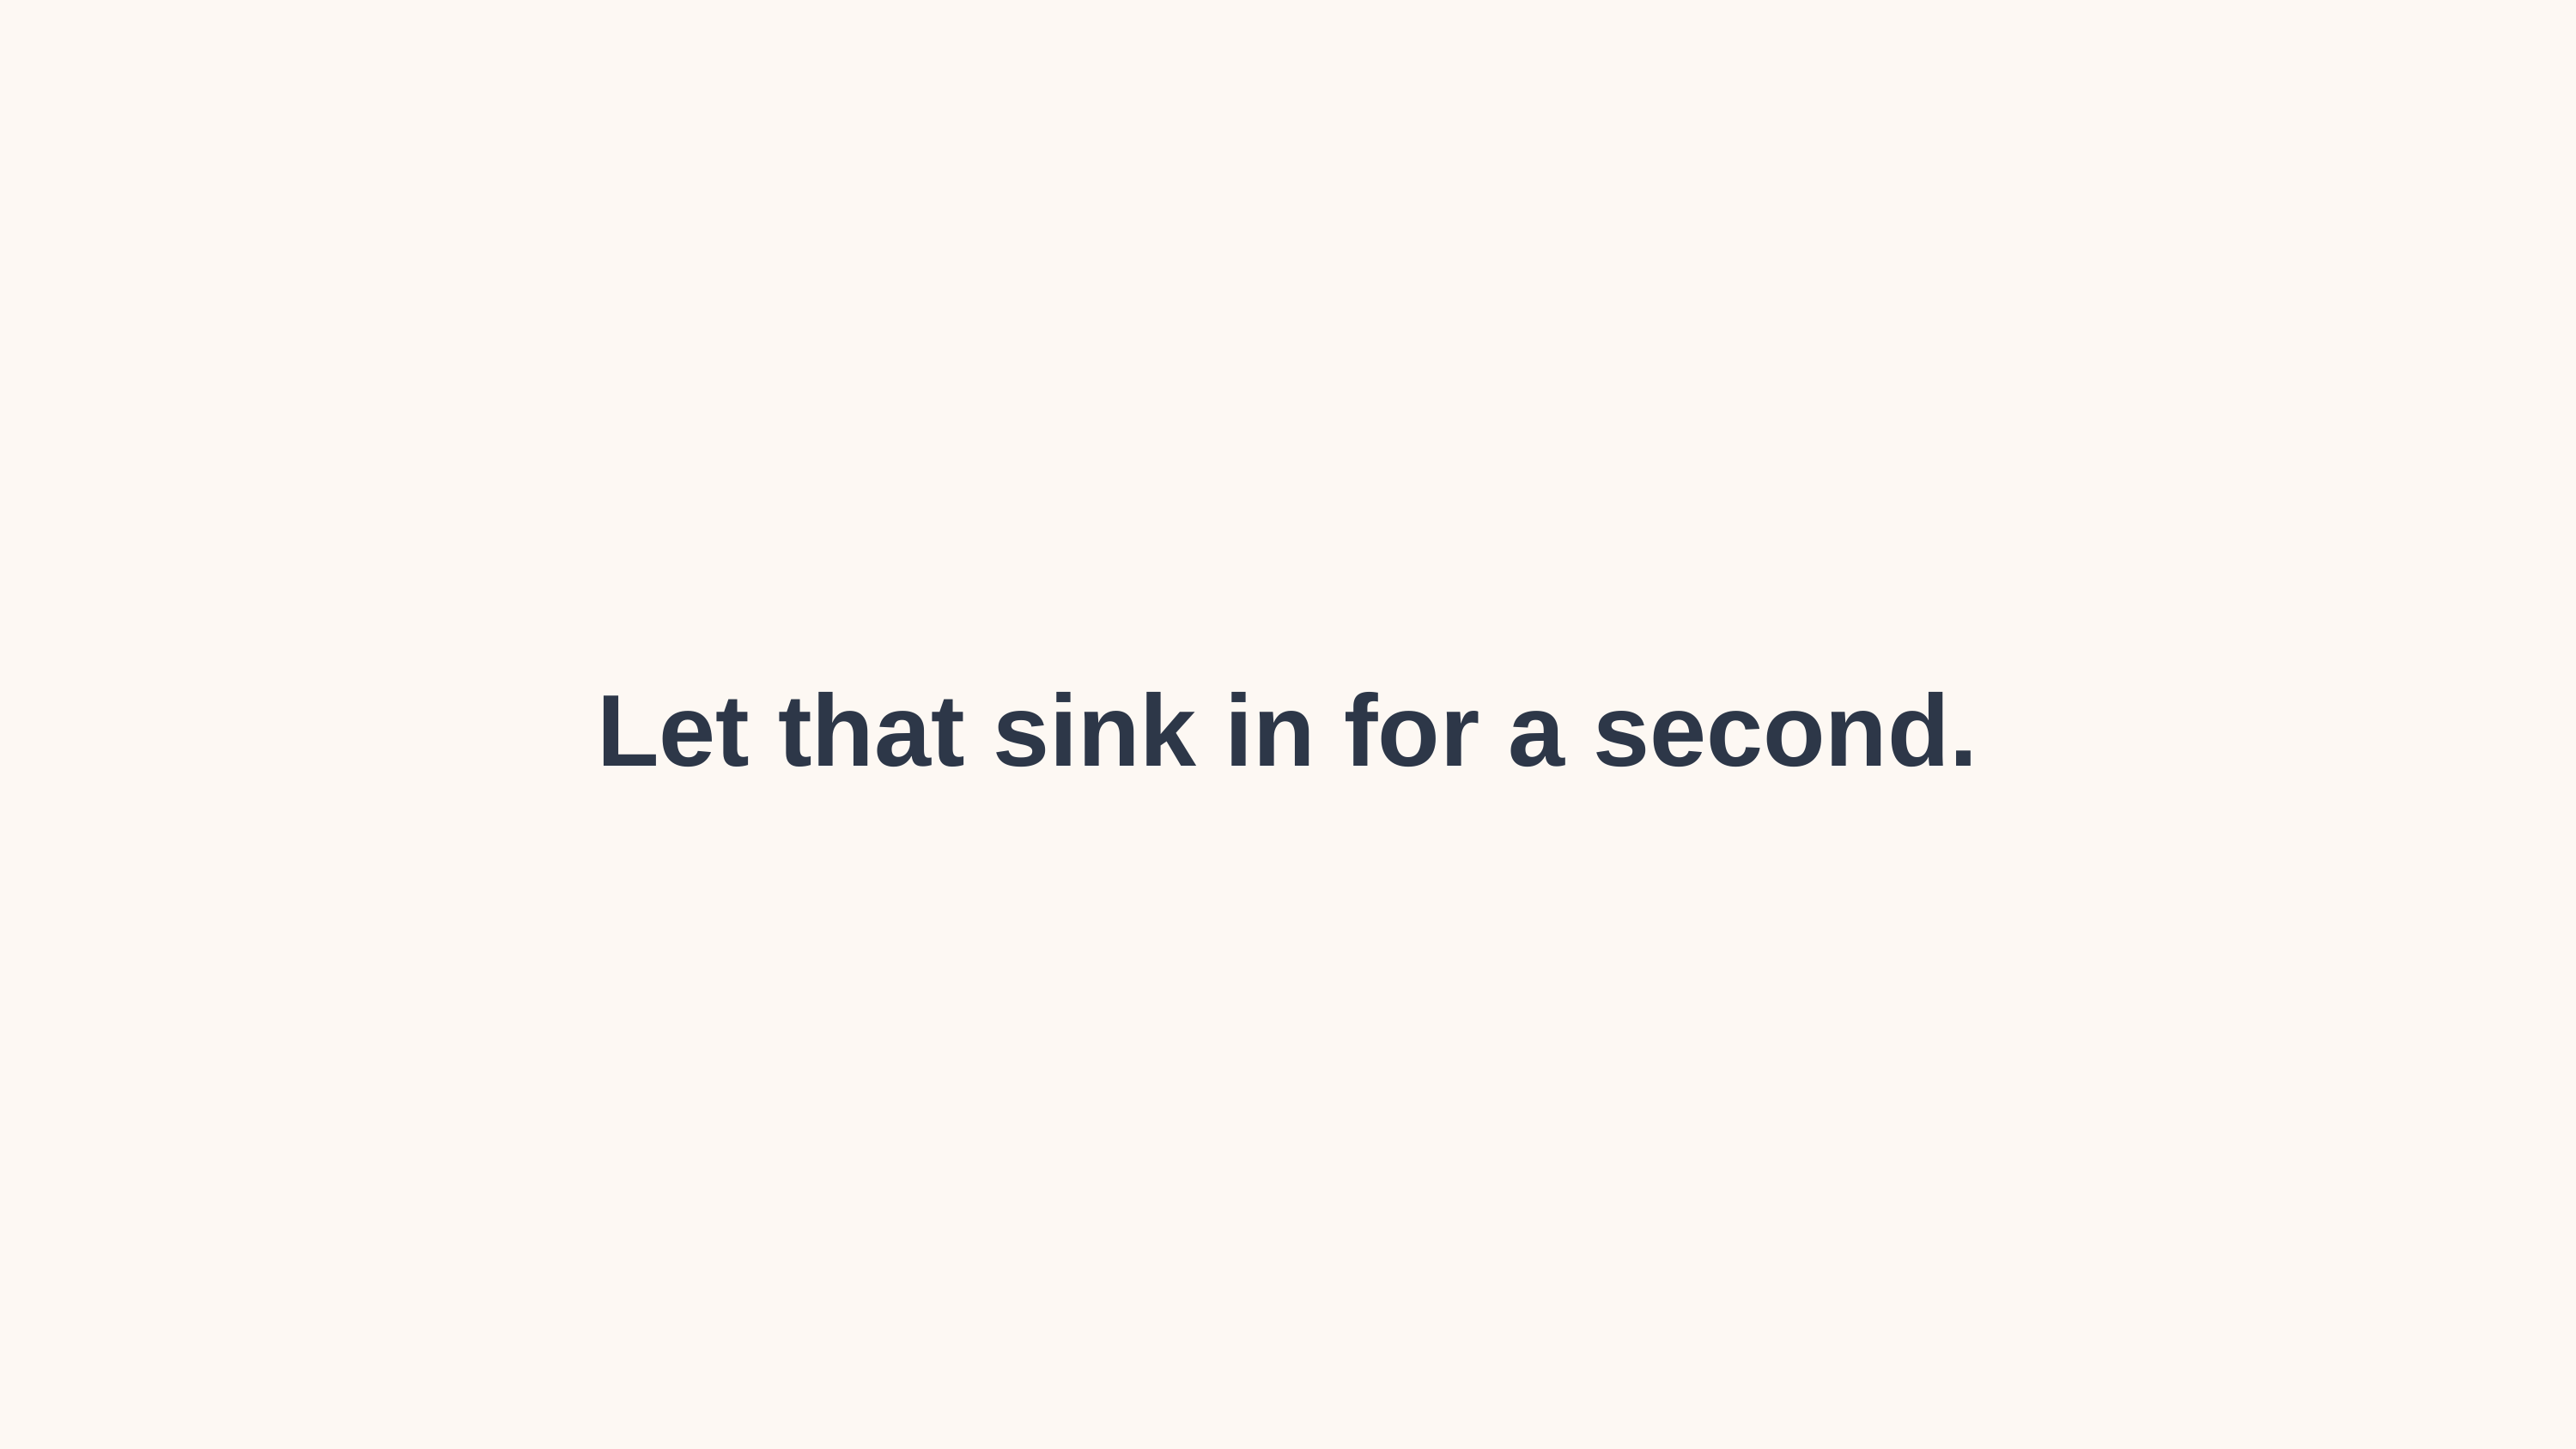

Let that sink in for a second.